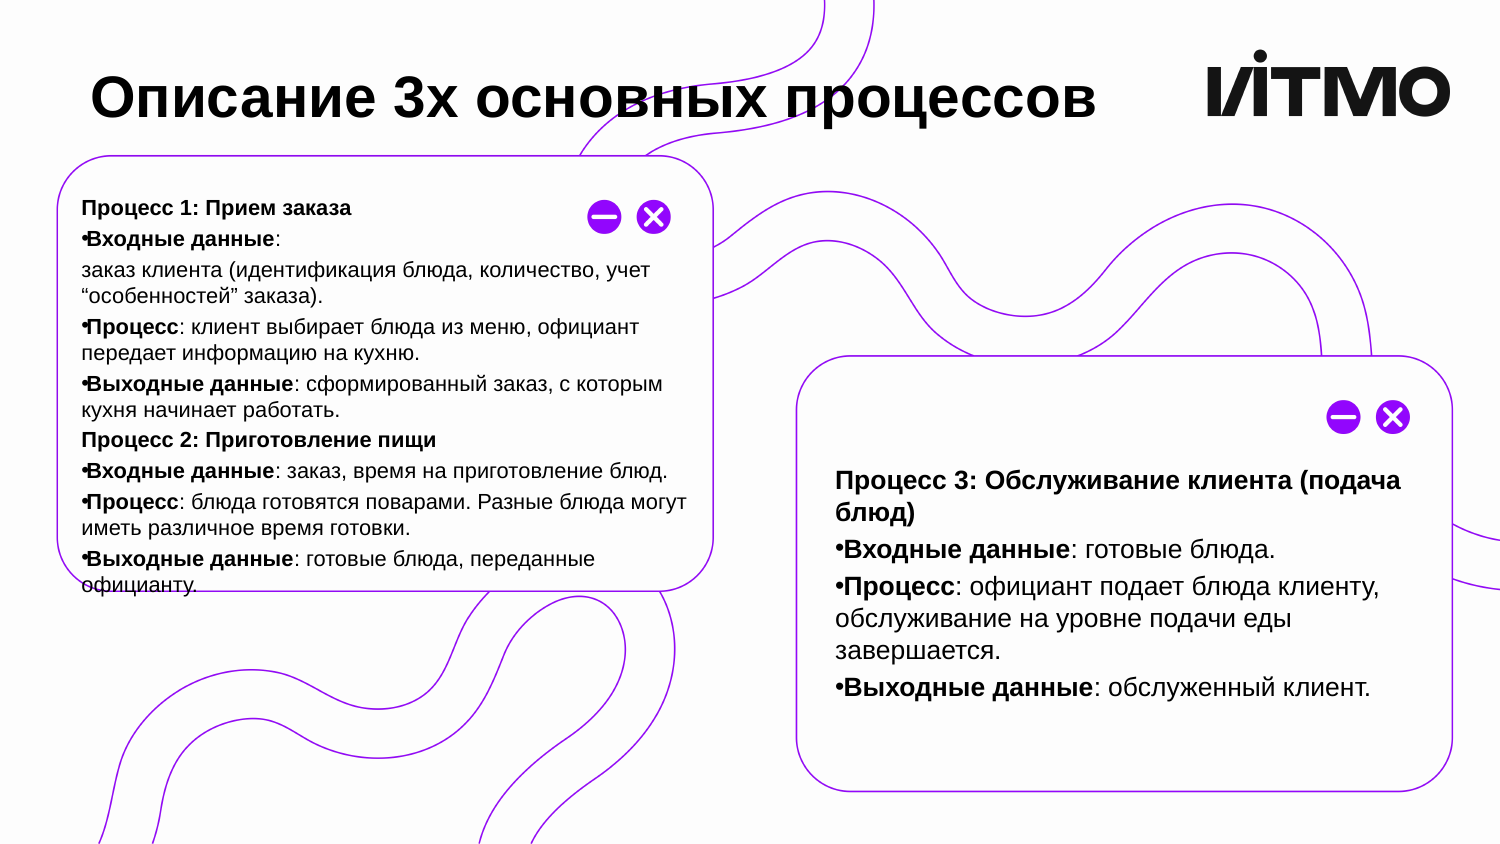

# Описание 3х основных процессов

Процесс 1: Прием заказа
Входные данные:
заказ клиента (идентификация блюда, количество, учет “особенностей” заказа).
Процесс: клиент выбирает блюда из меню, официант передает информацию на кухню.
Выходные данные: сформированный заказ, с которым кухня начинает работать.
Процесс 2: Приготовление пищи
Входные данные: заказ, время на приготовление блюд.
Процесс: блюда готовятся поварами. Разные блюда могут иметь различное время готовки.
Выходные данные: готовые блюда, переданные официанту.

Процесс 3: Обслуживание клиента (подача блюд)
Входные данные: готовые блюда.
Процесс: официант подает блюда клиенту, обслуживание на уровне подачи еды завершается.
Выходные данные: обслуженный клиент.